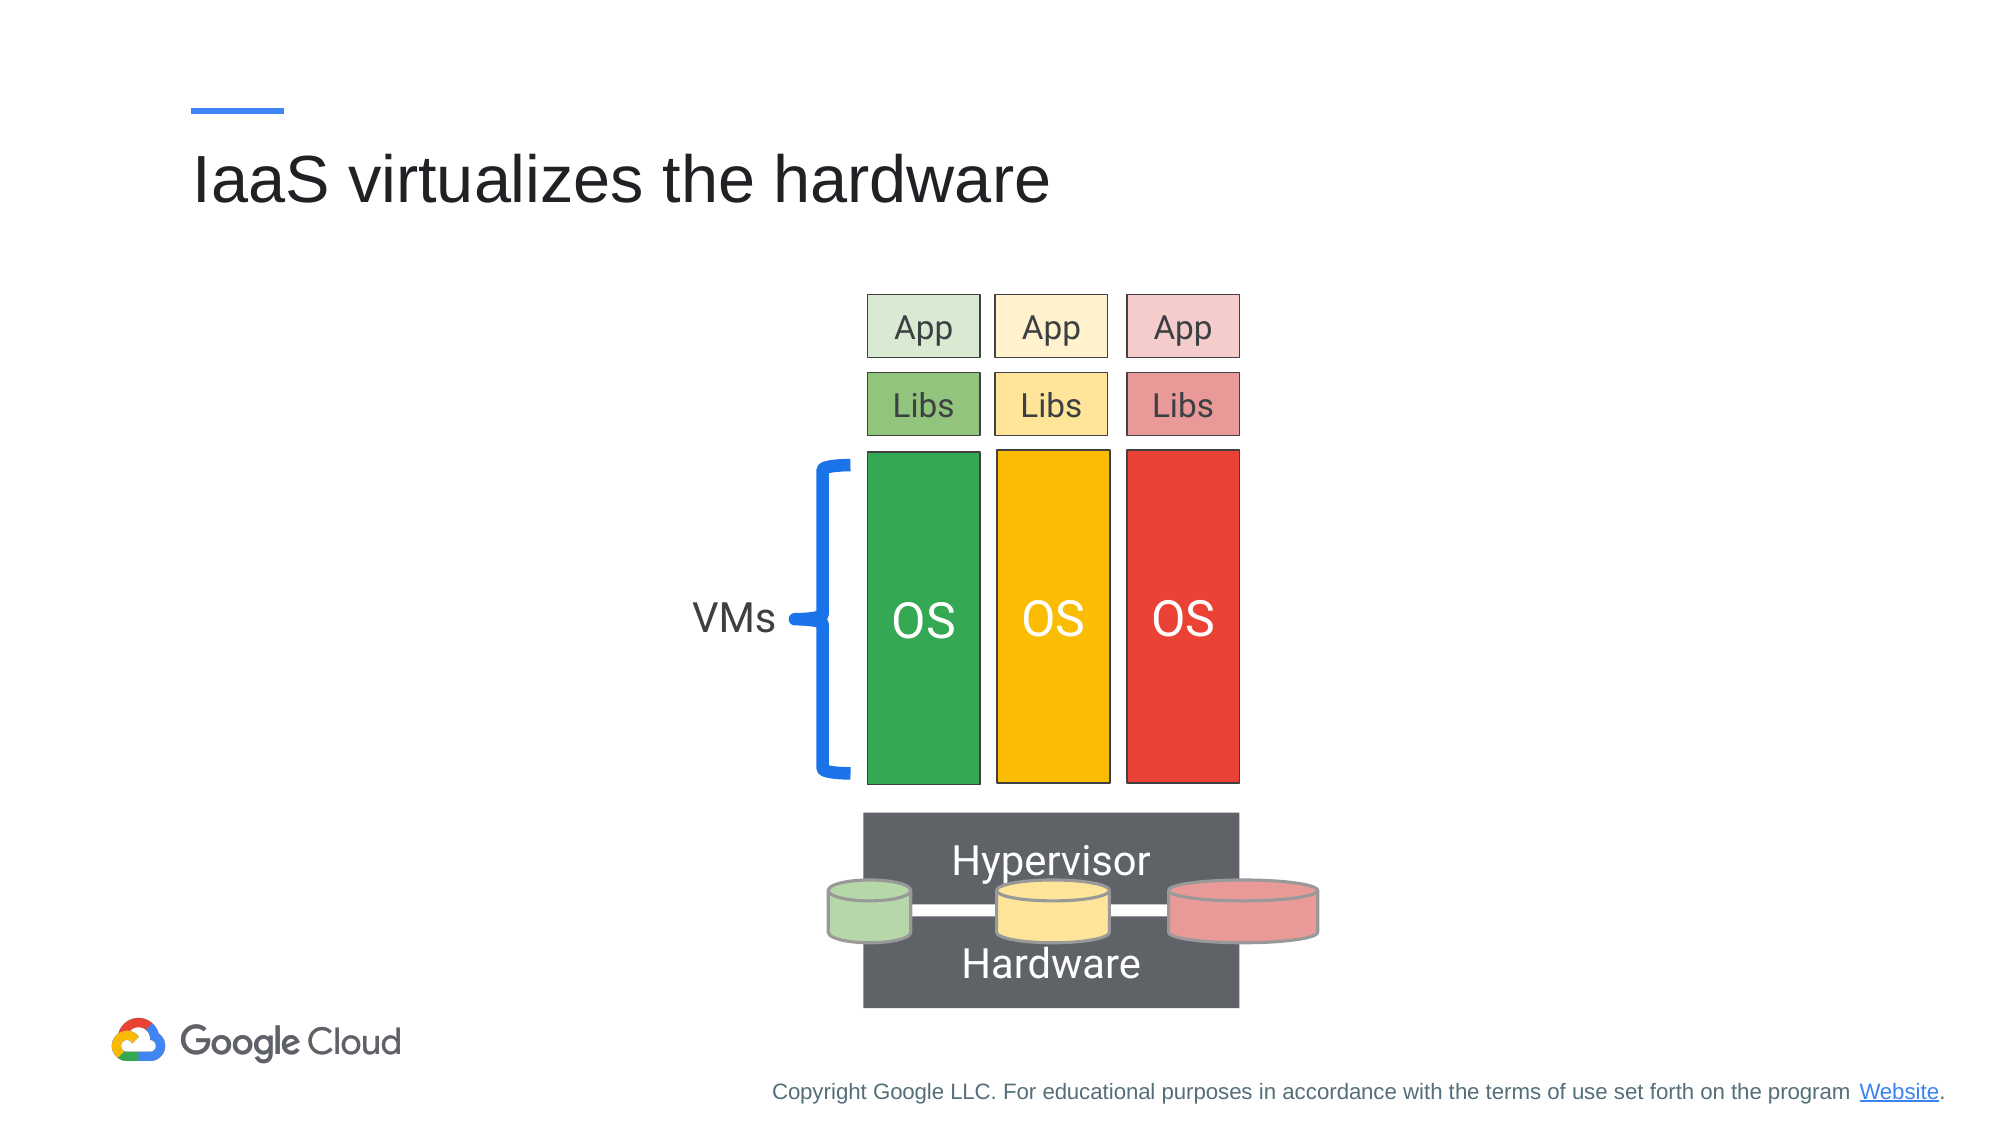

# IaaS virtualizes the hardware
App
App
App
Libs
Libs
Libs
OS
OS
OS

VMs
Hypervisor

Hardware
Copyright Google LLC. For educational purposes in accordance with the terms of use set forth on the program Website.